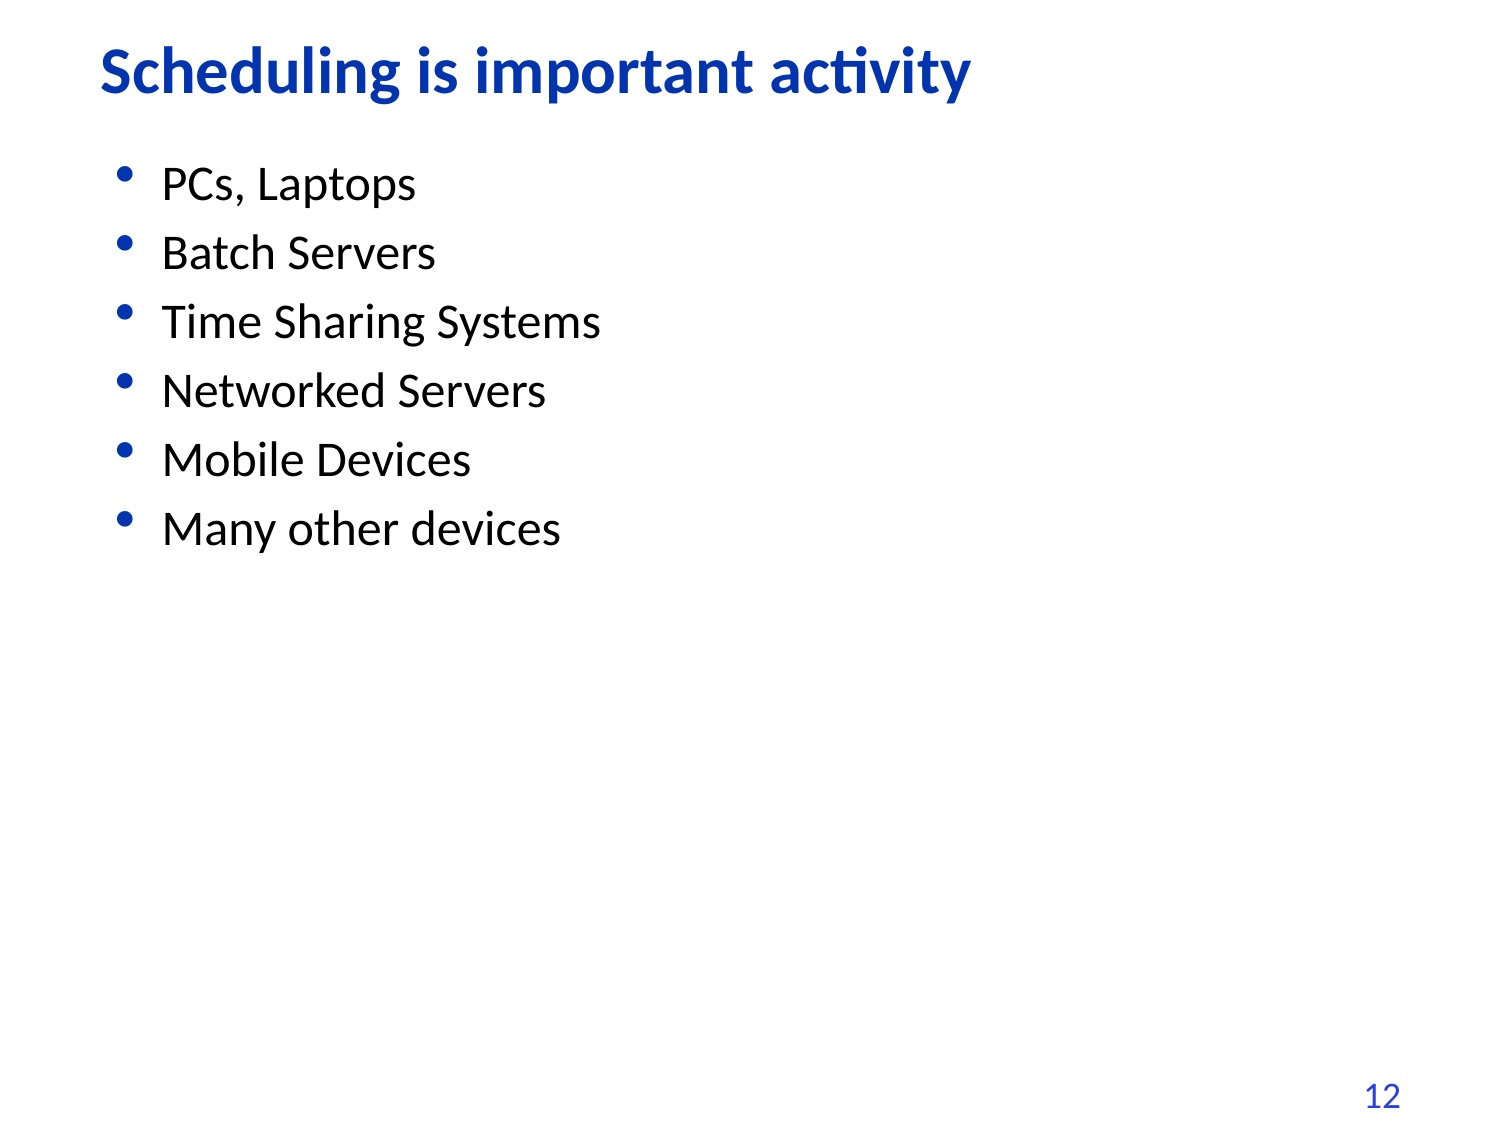

# Scheduling is important activity
PCs, Laptops
Batch Servers
Time Sharing Systems
Networked Servers
Mobile Devices
Many other devices